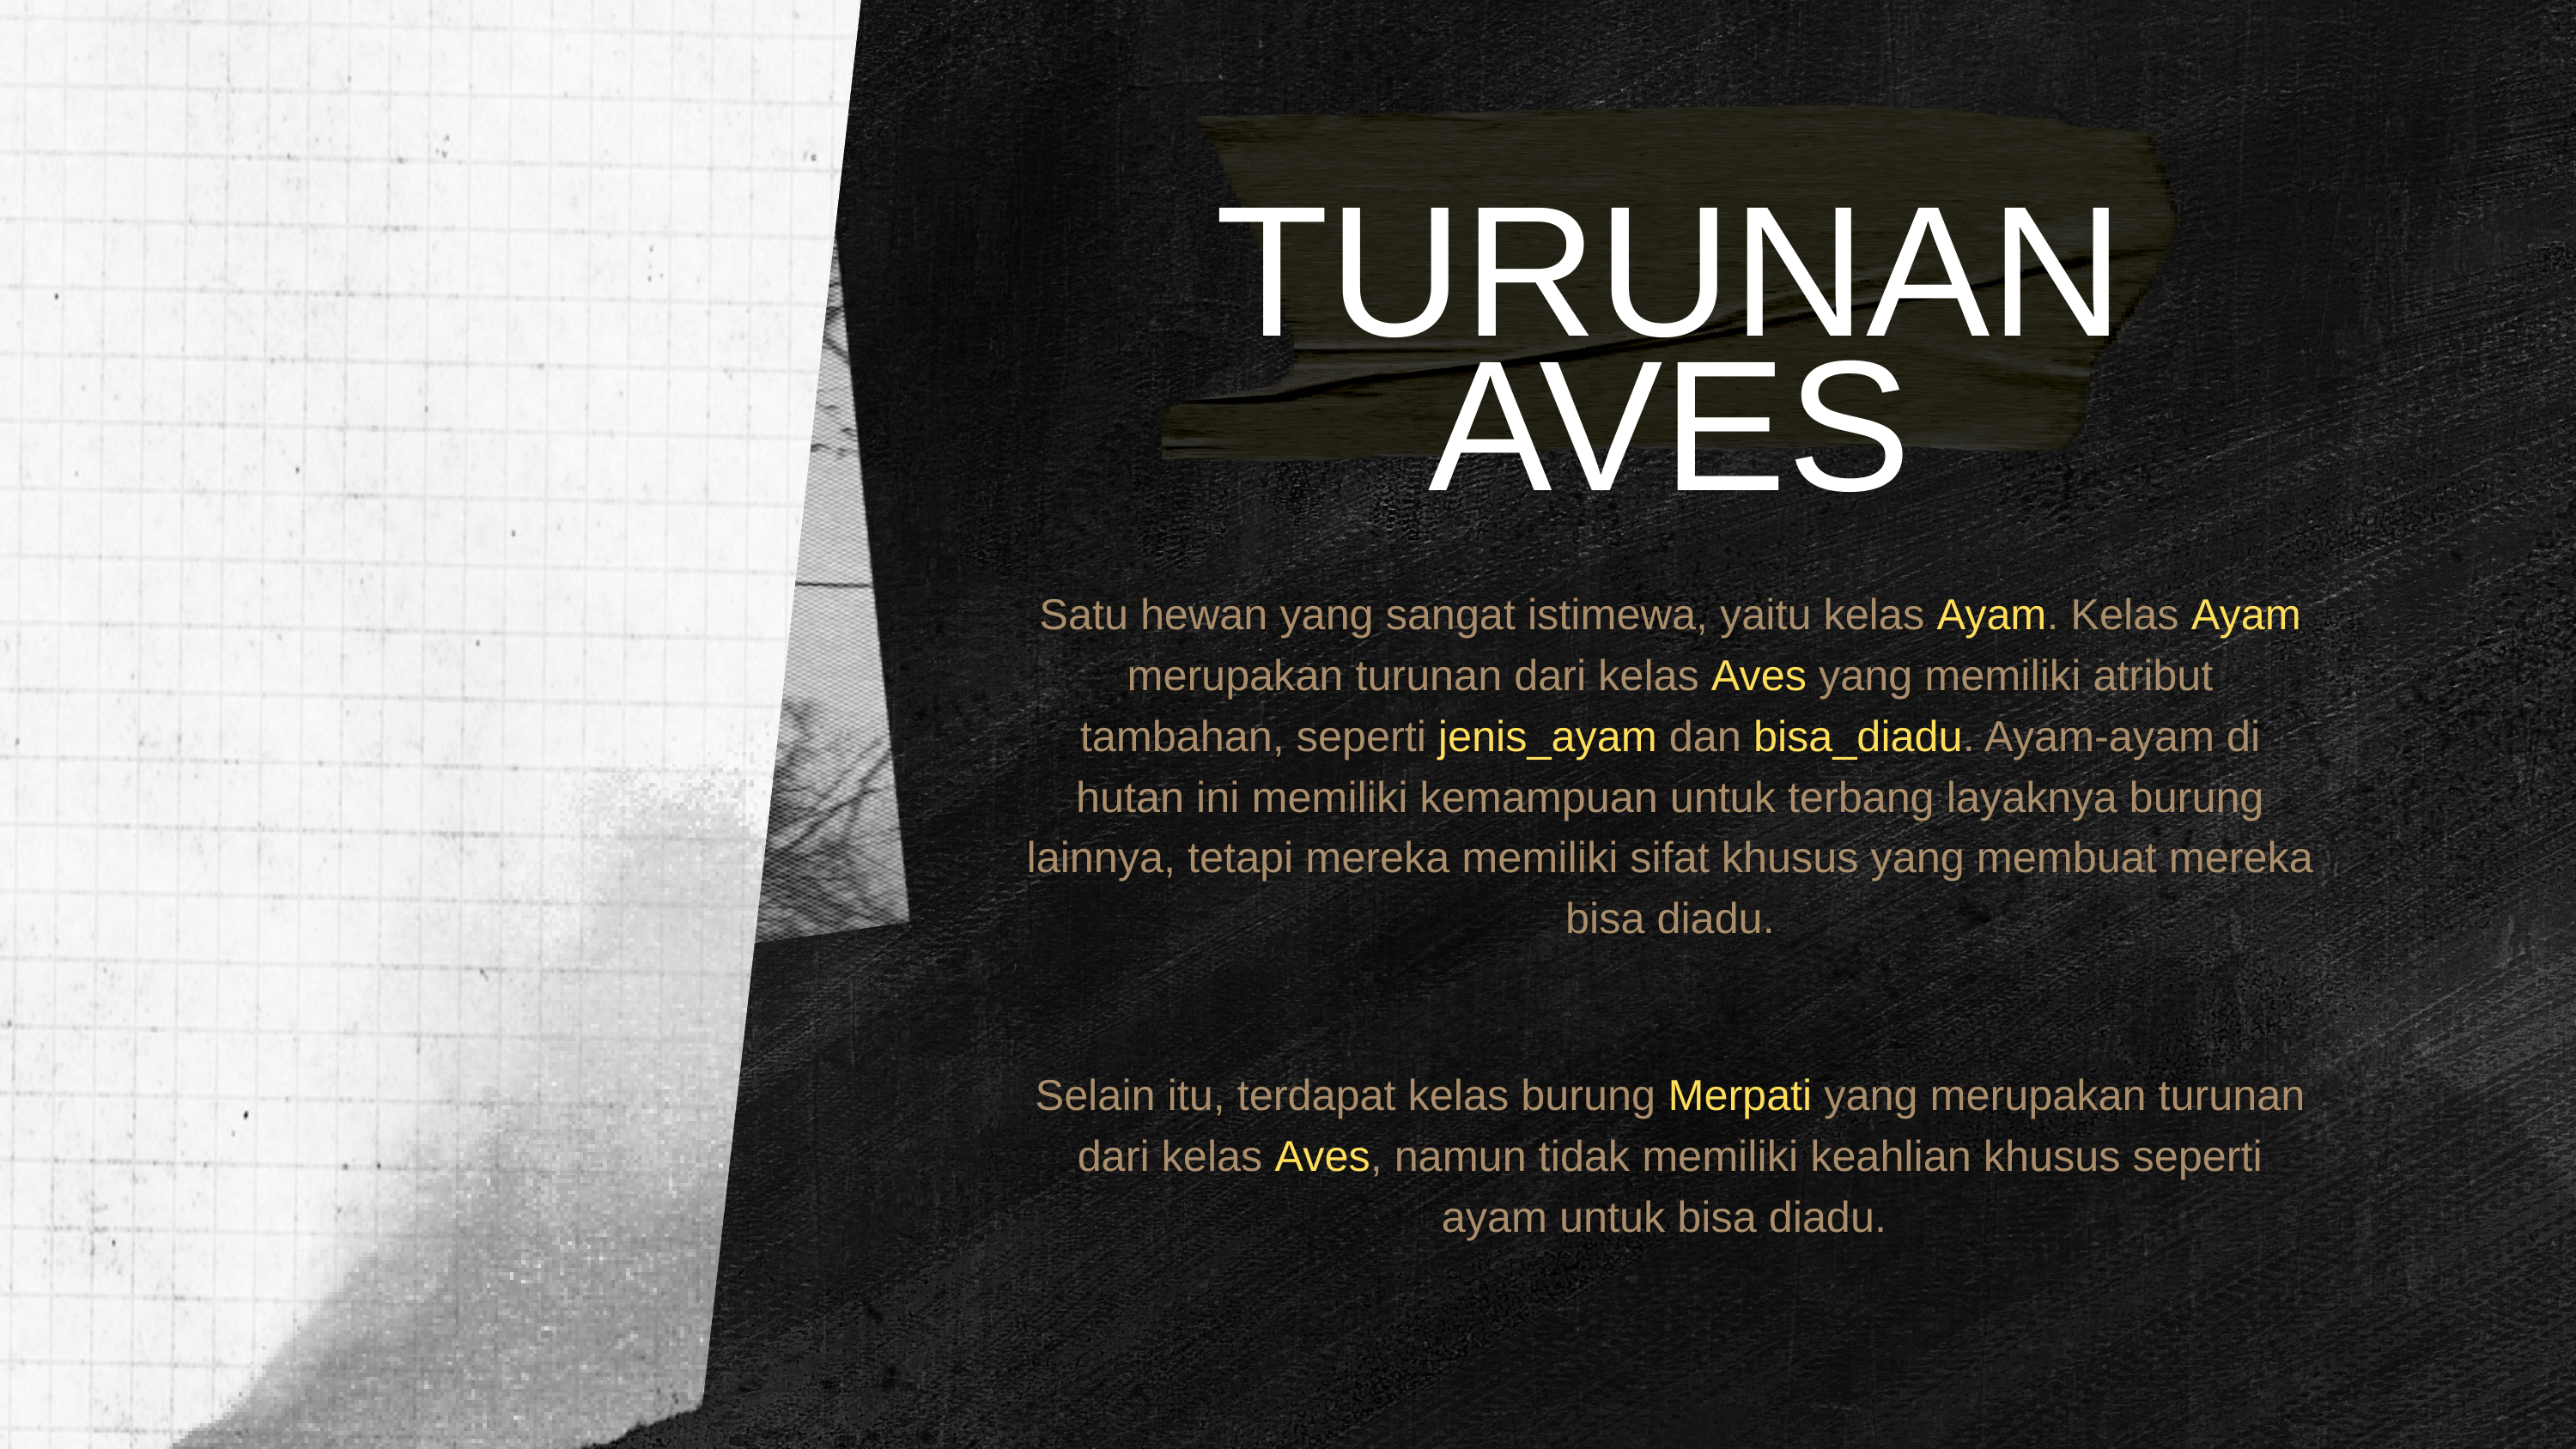

TURUNAN AVES

Satu hewan yang sangat istimewa, yaitu kelas Ayam. Kelas Ayam merupakan turunan dari kelas Aves yang memiliki atribut tambahan, seperti jenis_ayam dan bisa_diadu. Ayam-ayam di hutan ini memiliki kemampuan untuk terbang layaknya burung lainnya, tetapi mereka memiliki sifat khusus yang membuat mereka bisa diadu.
Selain itu, terdapat kelas burung Merpati yang merupakan turunan dari kelas Aves, namun tidak memiliki keahlian khusus seperti ayam untuk bisa diadu.